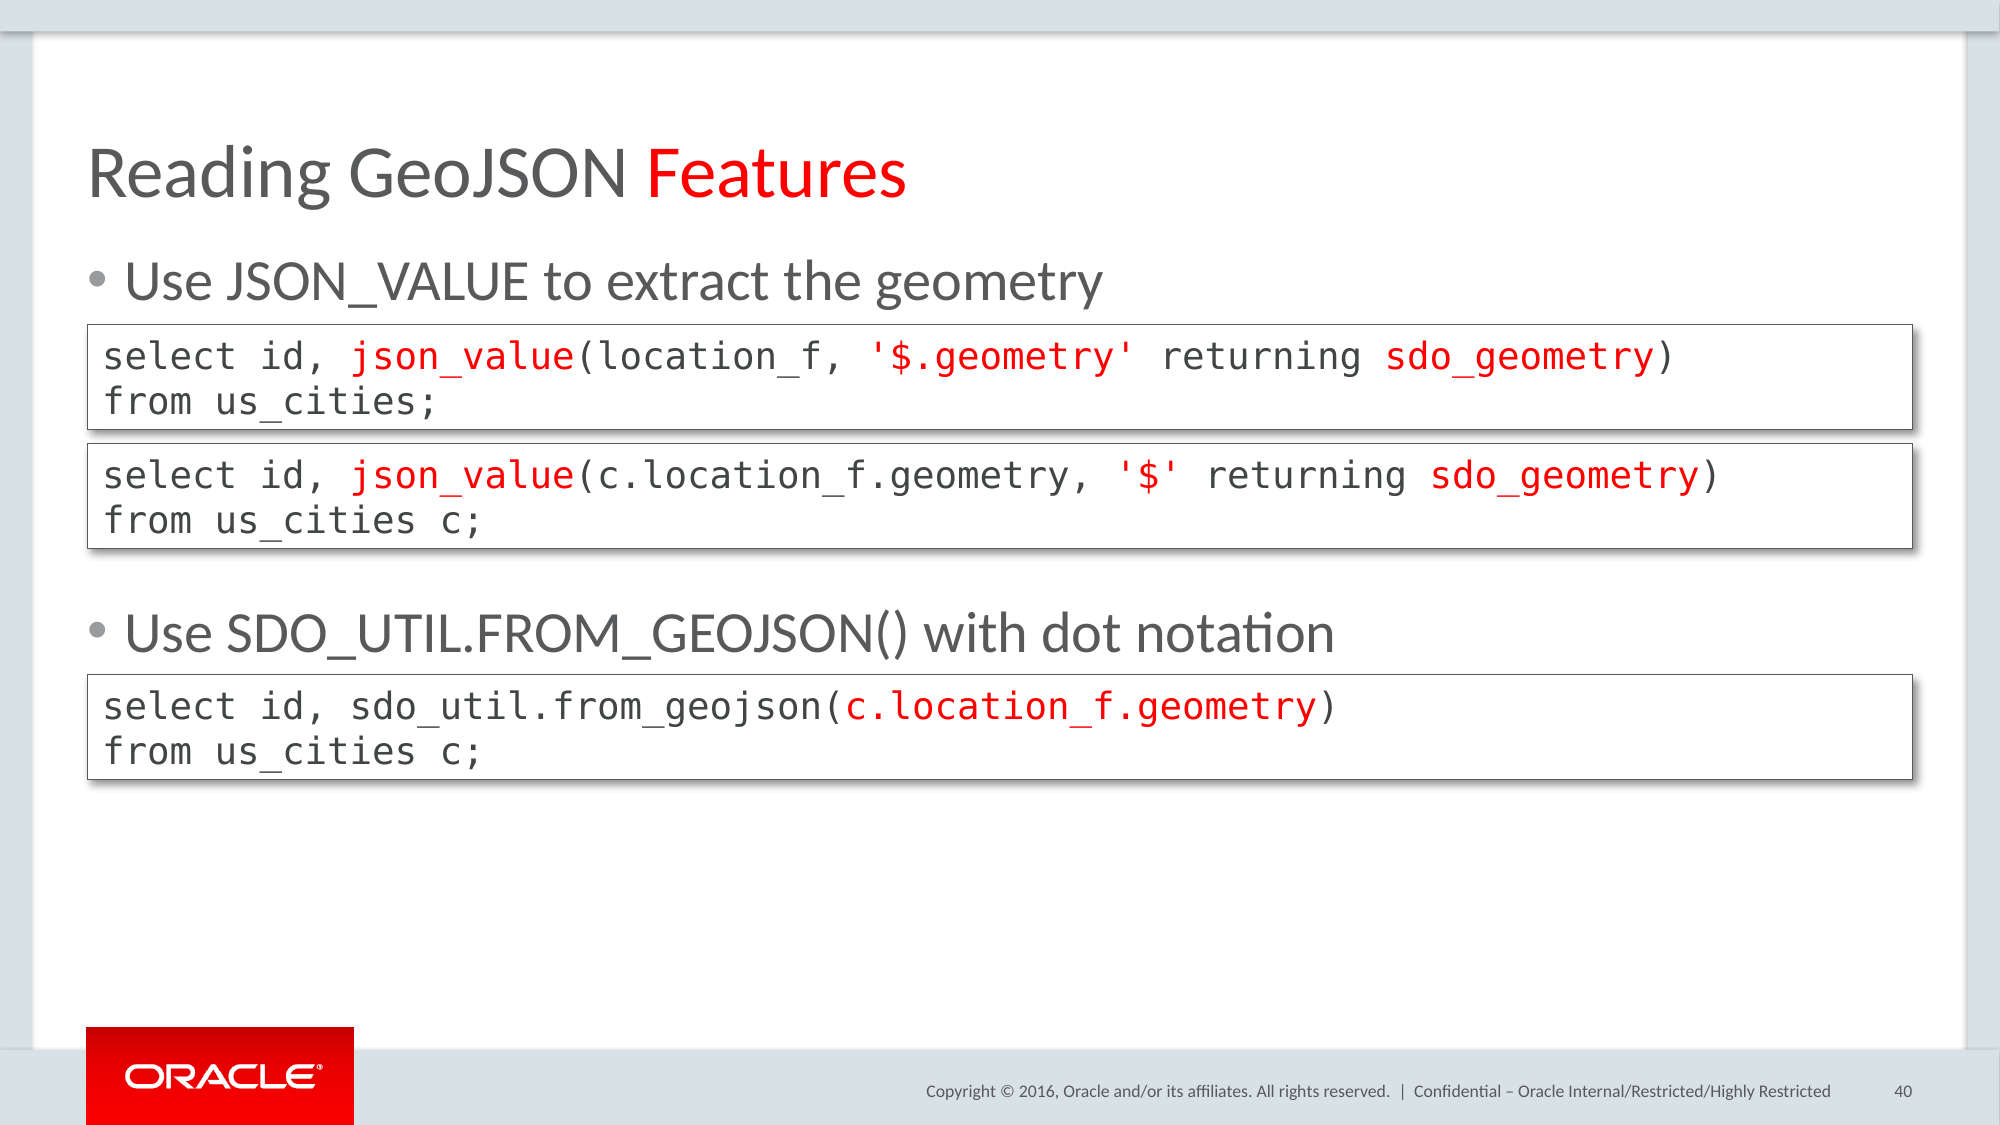

# Reading GeoJSON Features
Use JSON_VALUE to extract the geometry

Use SDO_UTIL.FROM_GEOJSON() with dot notation
select id, json_value(location_f, '$.geometry' returning sdo_geometry)
from us_cities;
select id, json_value(c.location_f.geometry, '$' returning sdo_geometry)
from us_cities c;
select id, sdo_util.from_geojson(c.location_f.geometry)
from us_cities c;
Confidential – Oracle Internal/Restricted/Highly Restricted
40